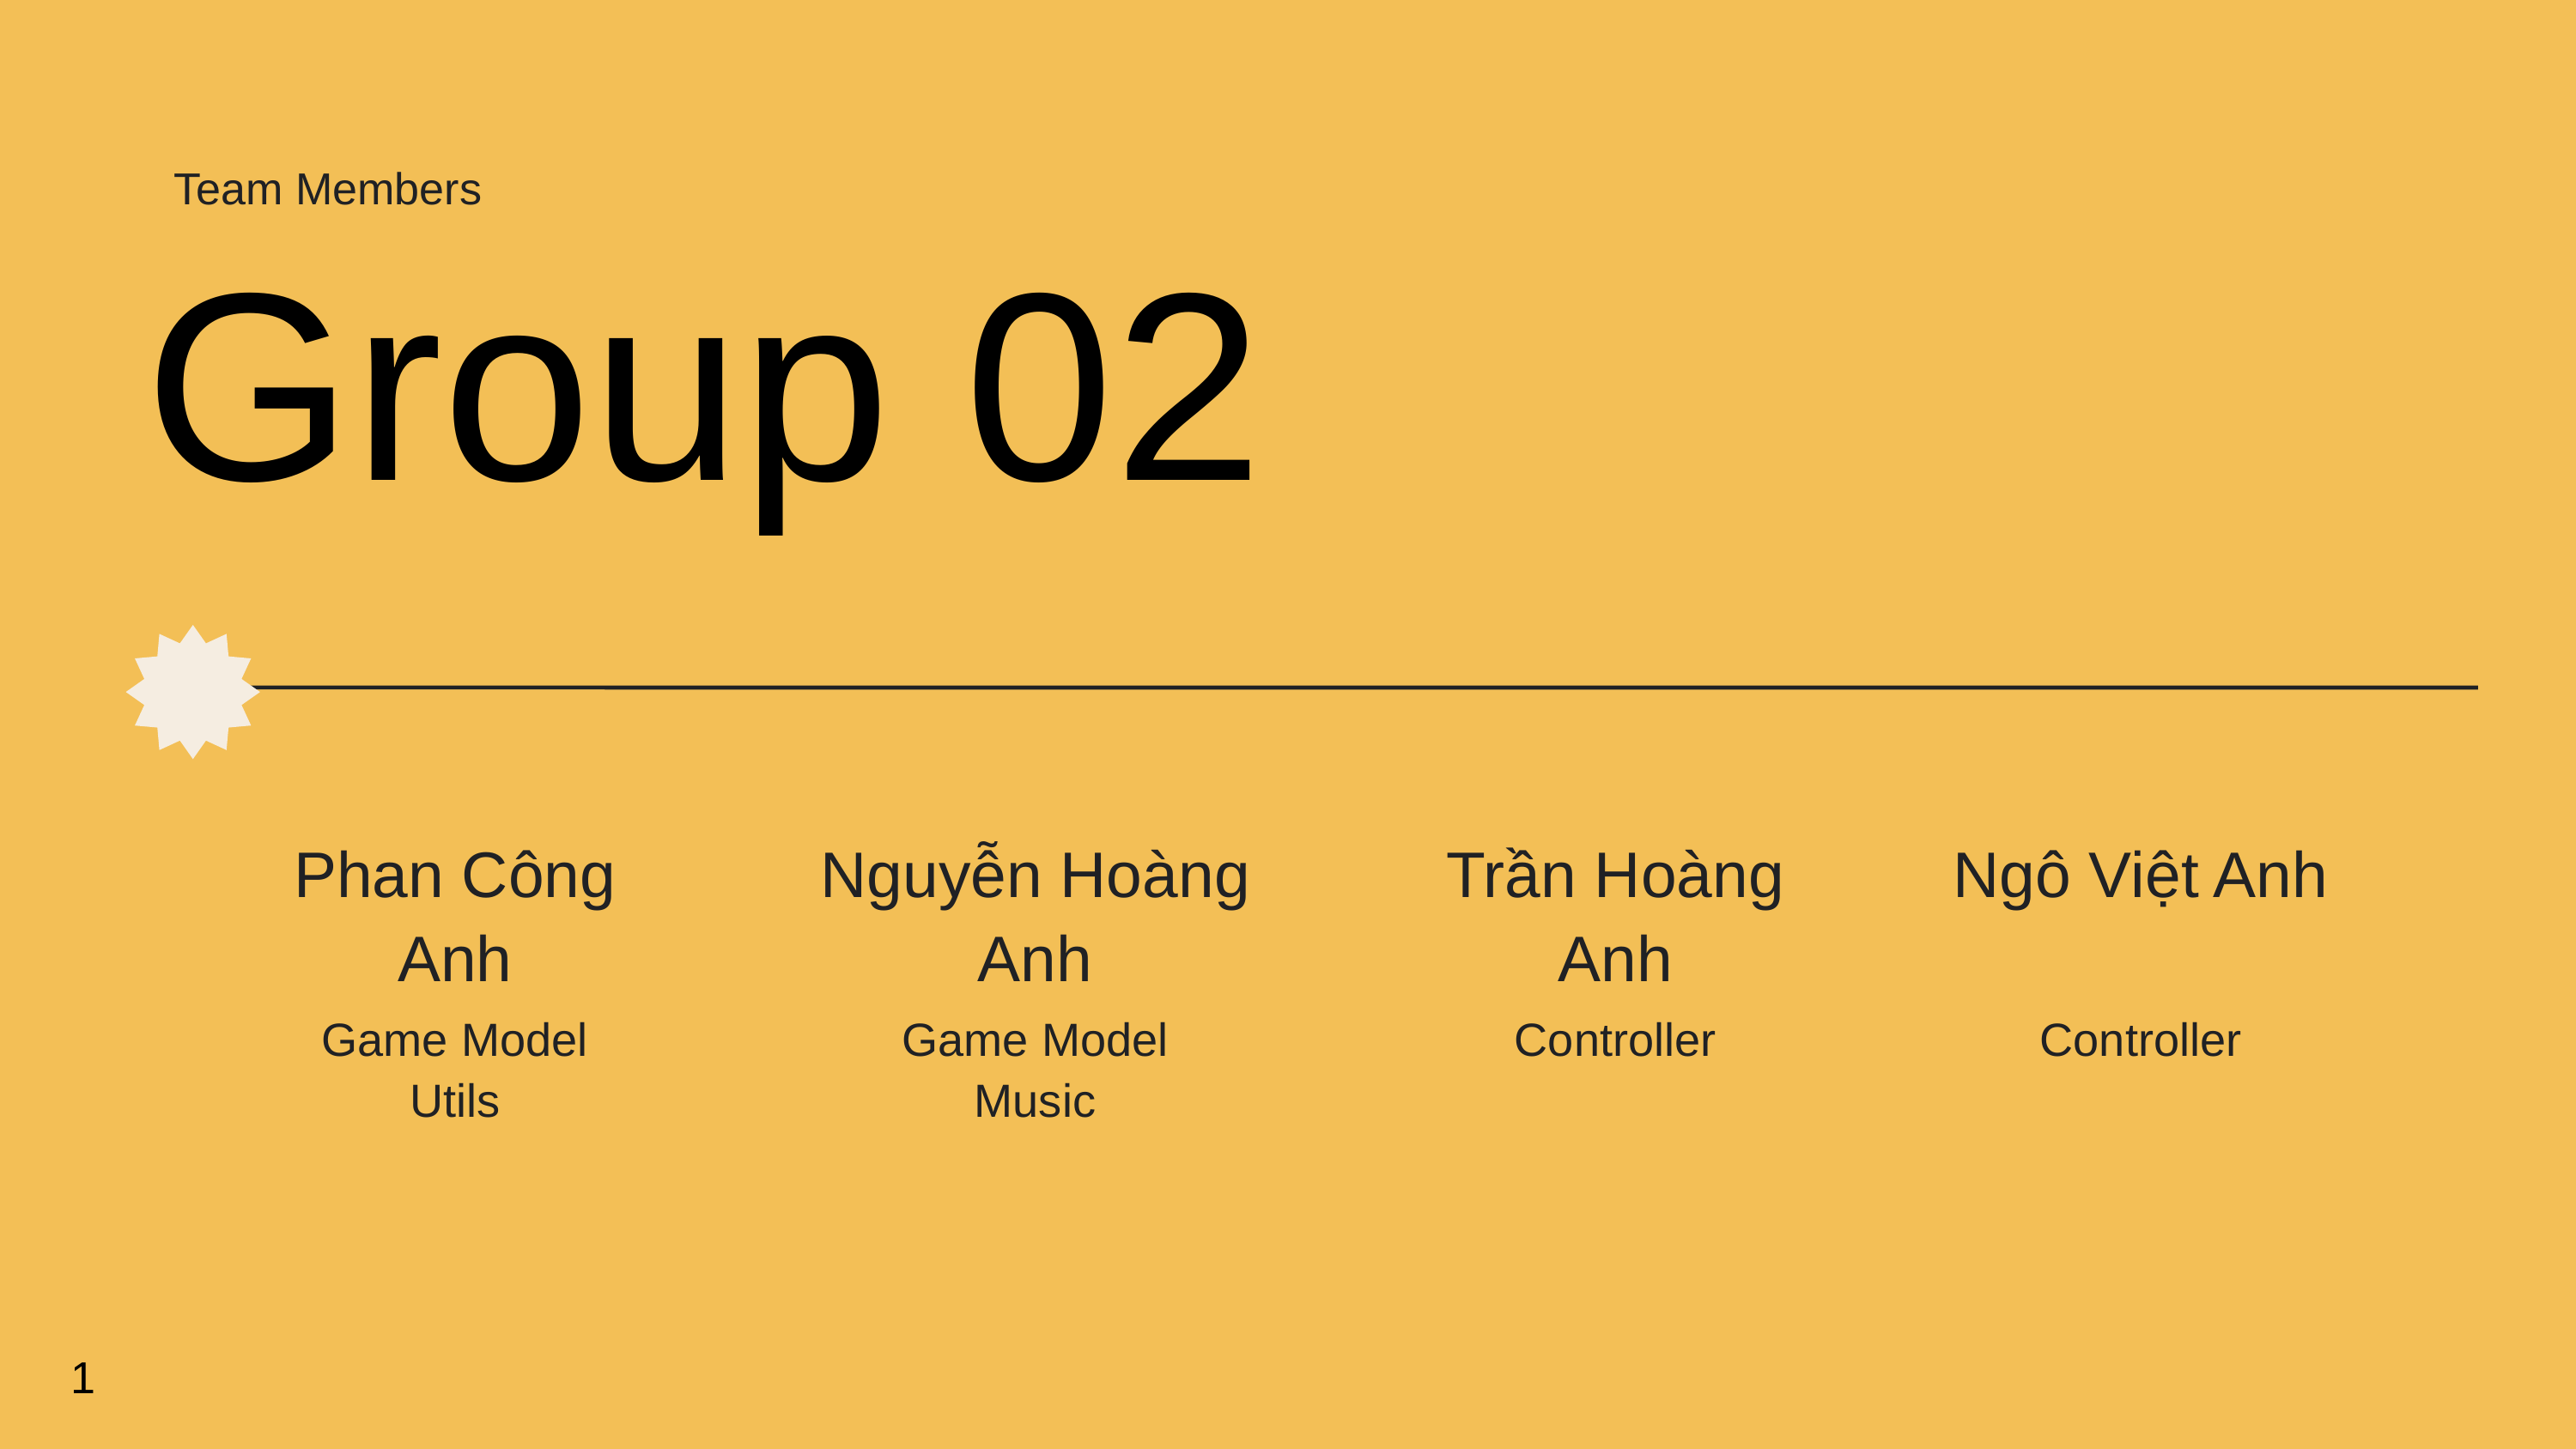

Team Members
Group 02

Phan Công Anh
Game Model
Utils
Nguyễn Hoàng Anh
Game Model
Music
Trần Hoàng Anh
Controller
Ngô Việt Anh
Controller
1